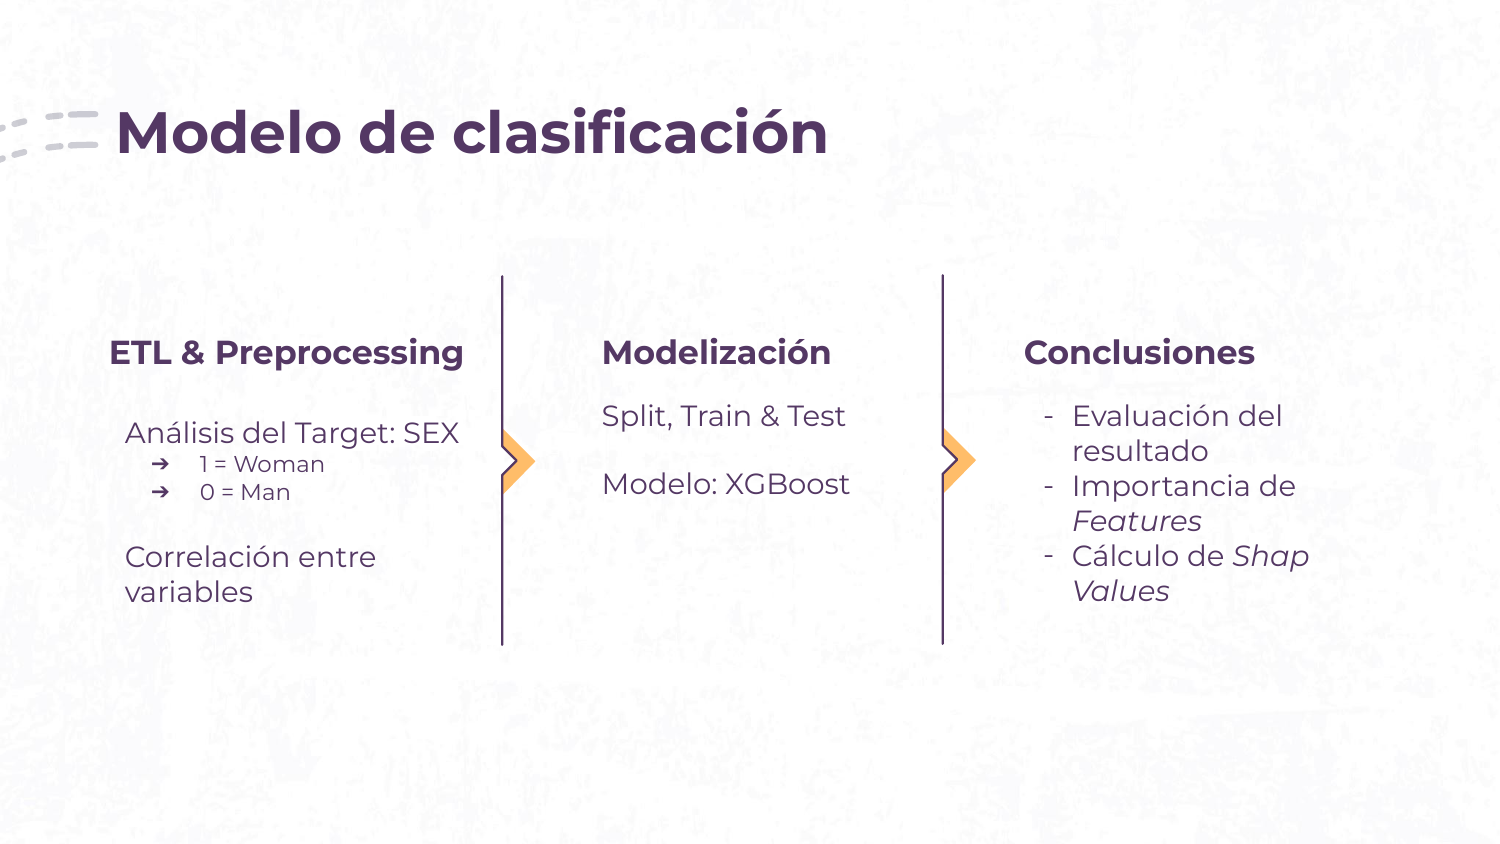

# Modelo de clasificación

ETL & Preprocessing
Modelización
Conclusiones
Análisis del Target: SEX
1 = Woman
0 = Man
Correlación entre variables
Split, Train & Test
Modelo: XGBoost
Evaluación del resultado
Importancia de Features
Cálculo de Shap Values